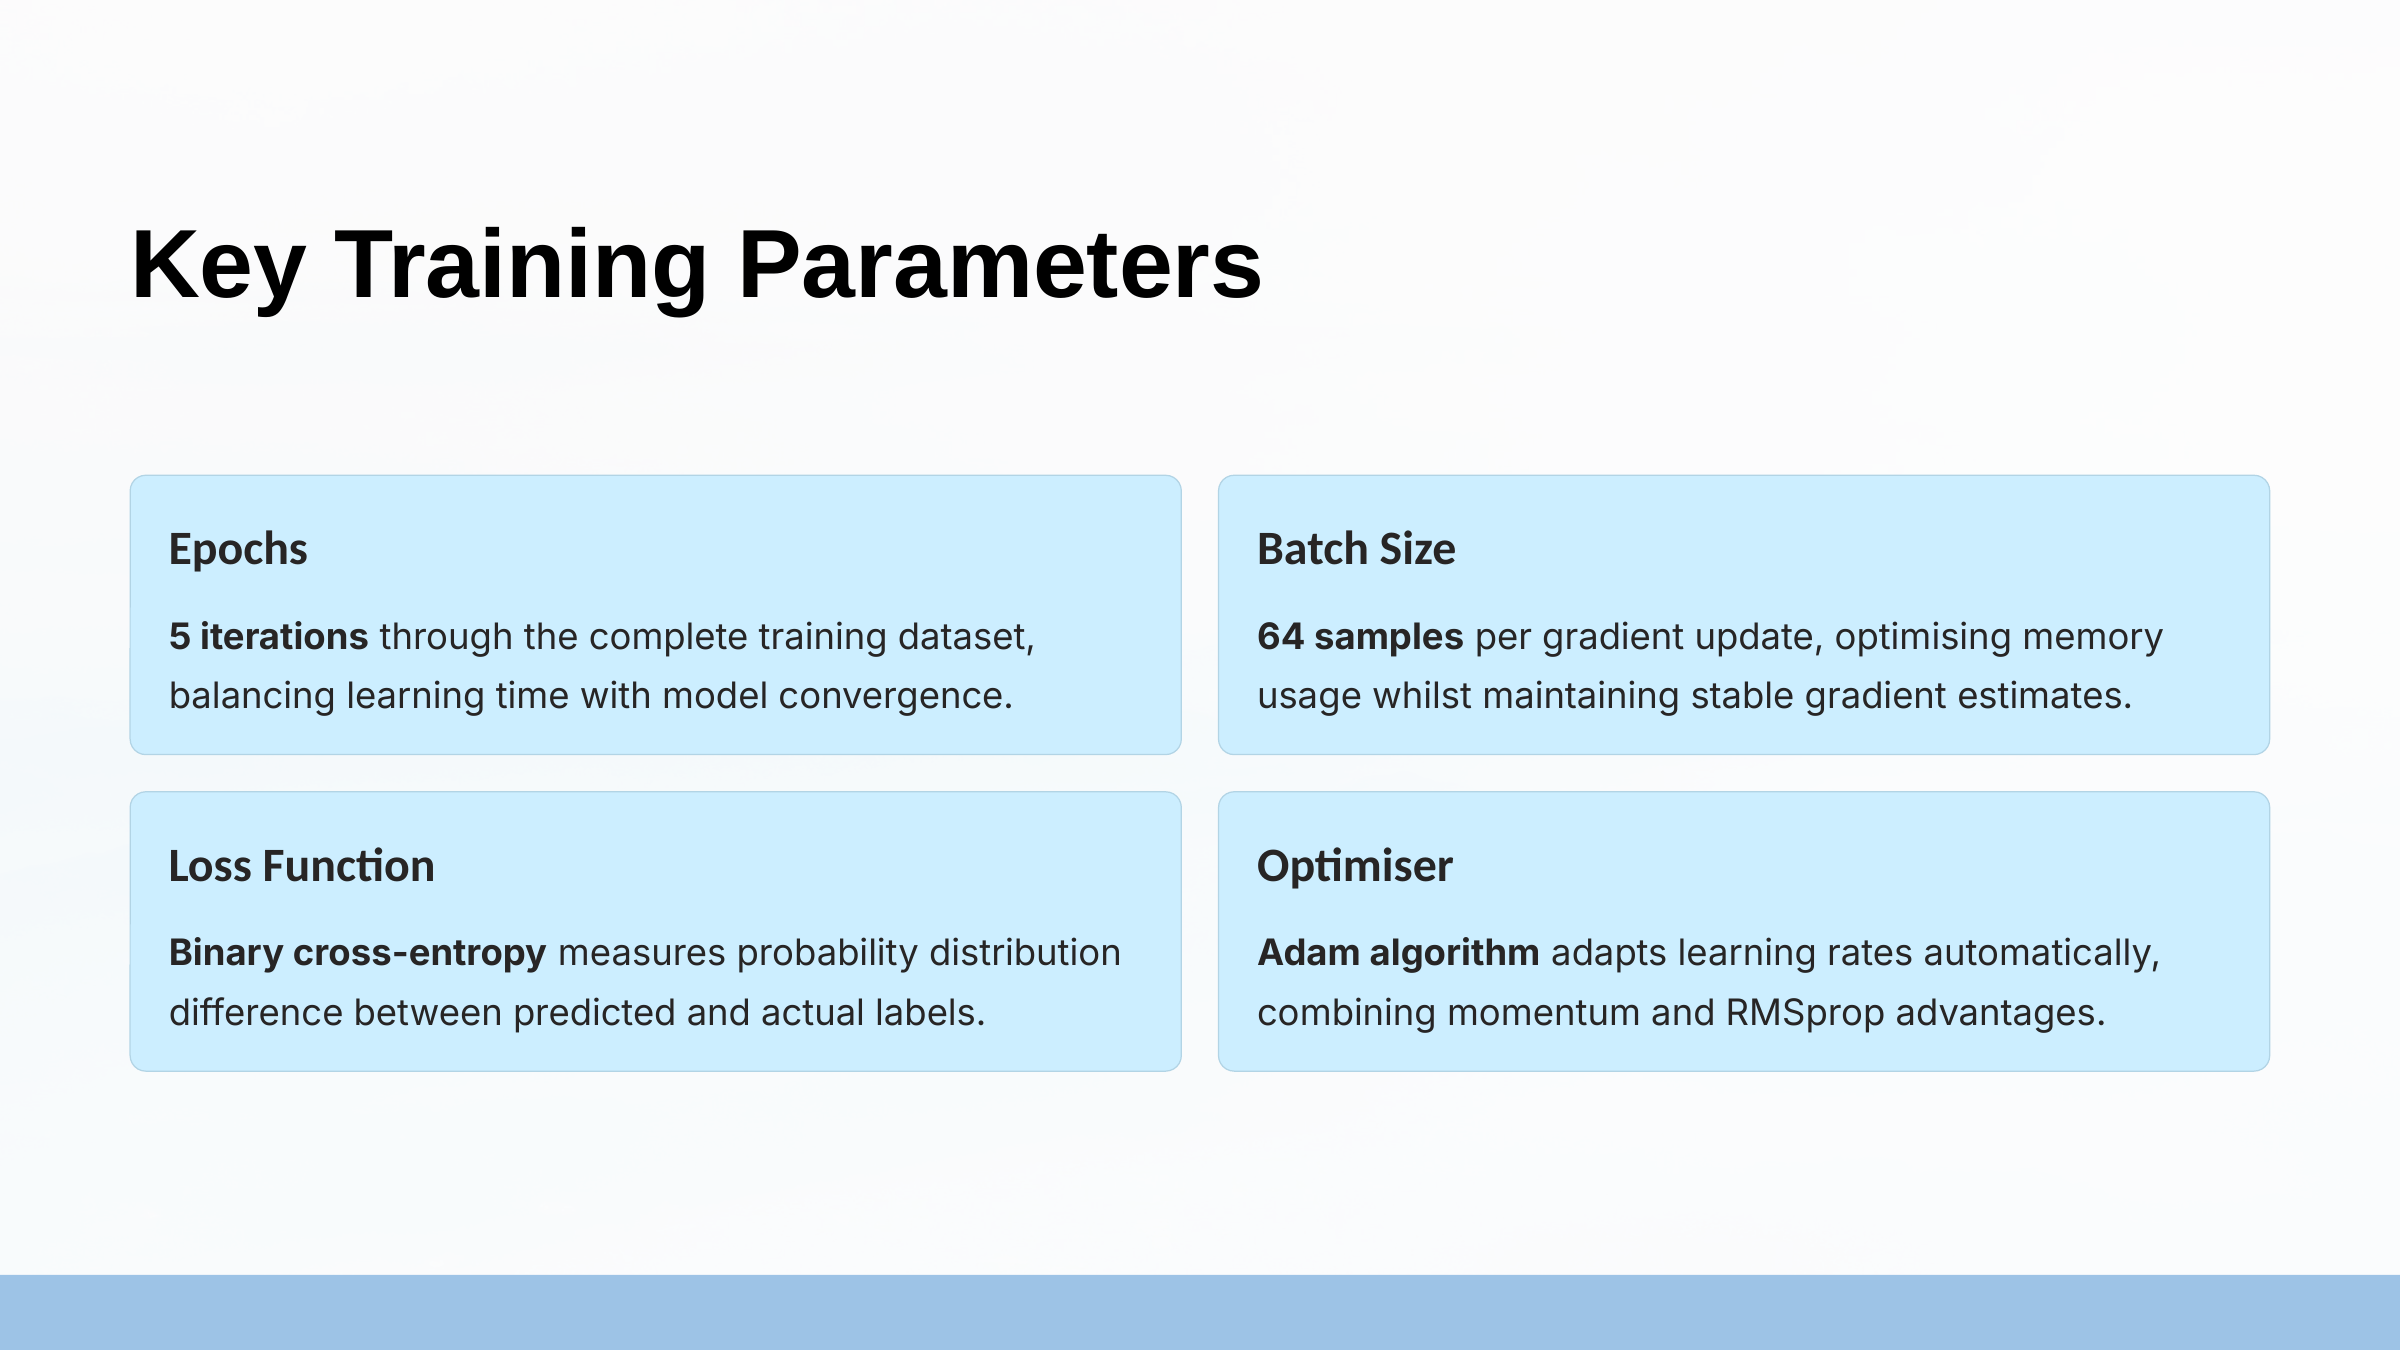

Key Training Parameters

Epochs
Batch Size
5 iterations through the complete training dataset, balancing learning time with model convergence.
64 samples per gradient update, optimising memory usage whilst maintaining stable gradient estimates.

Loss Function
Optimiser
Binary cross-entropy measures probability distribution difference between predicted and actual labels.
Adam algorithm adapts learning rates automatically, combining momentum and RMSprop advantages.